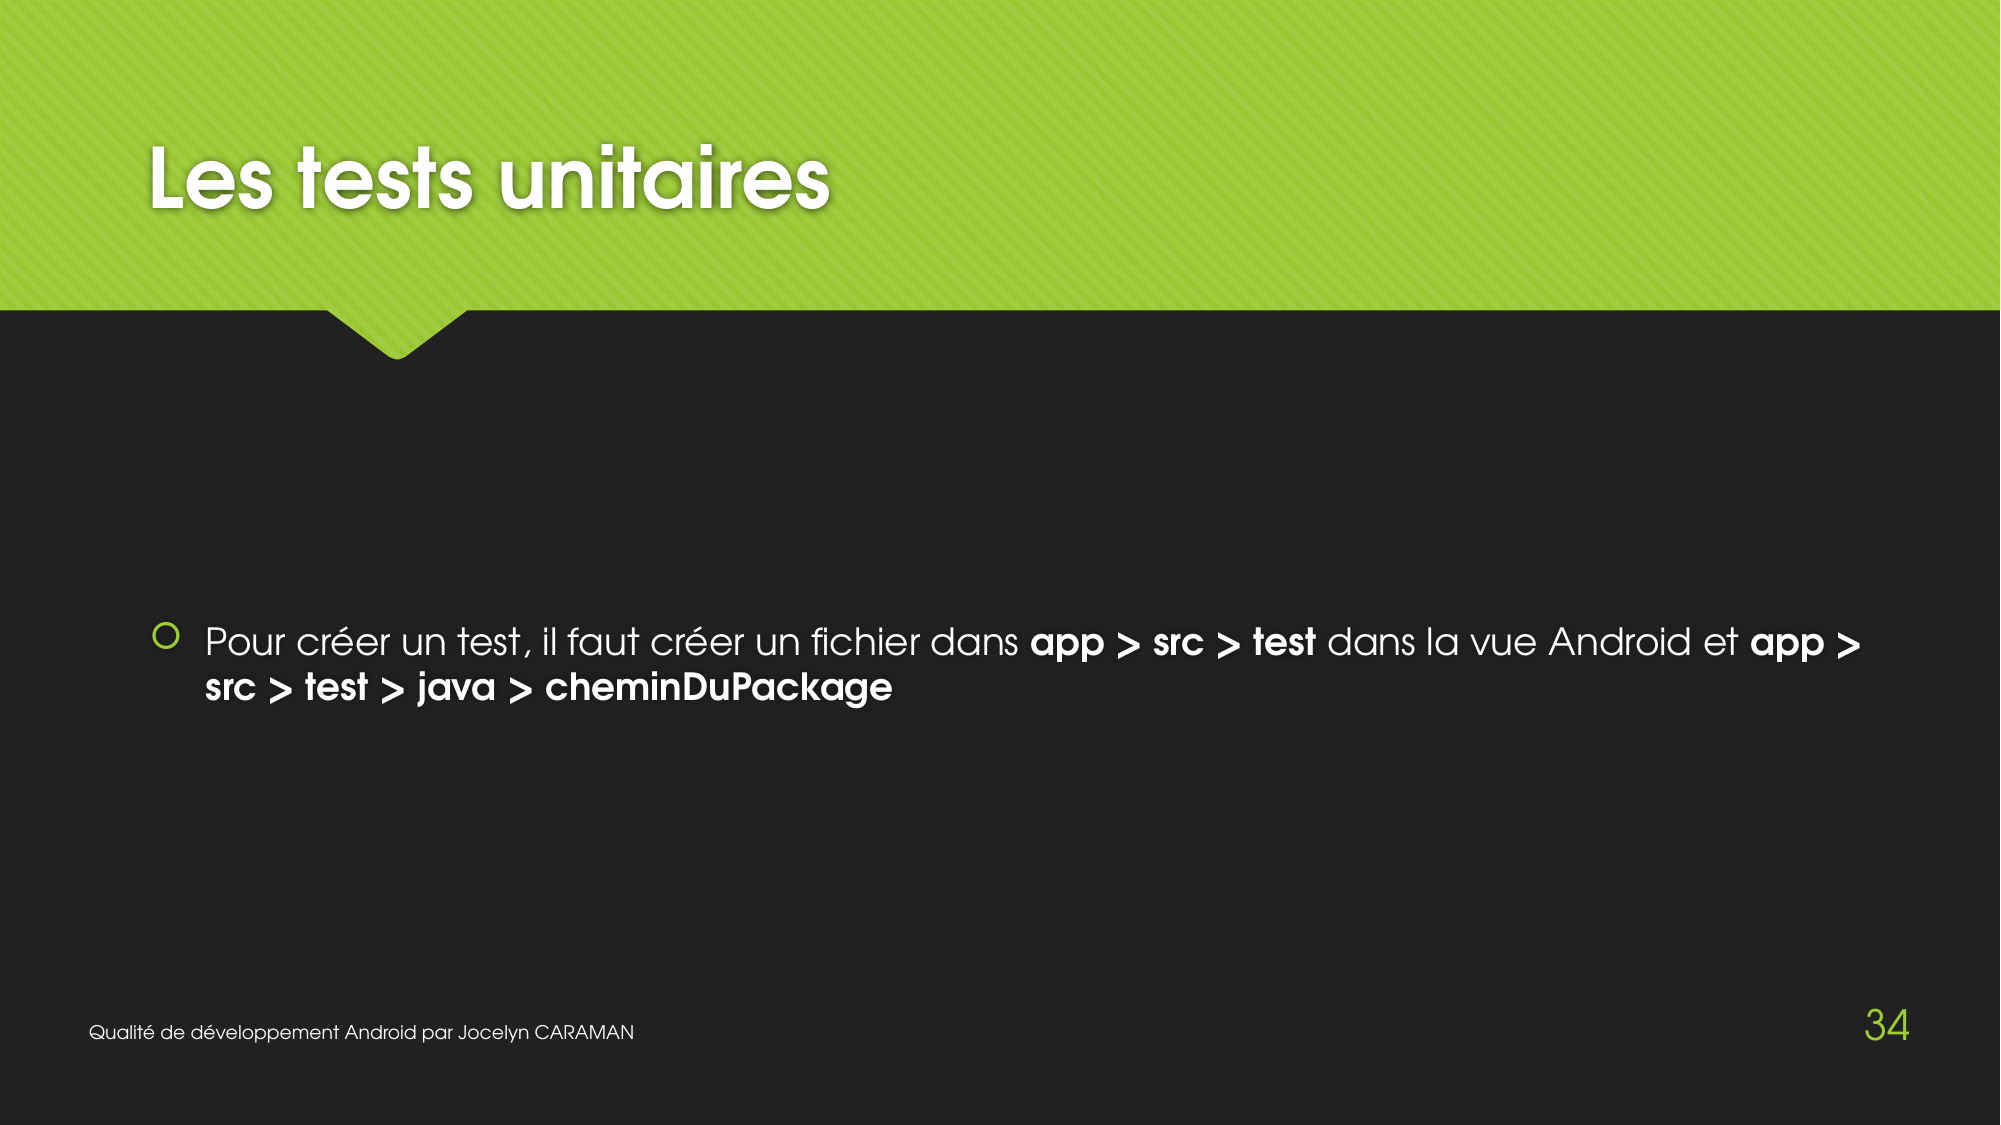

# Les tests unitaires
Pour créer un test, il faut créer un fichier dans app > src > test dans la vue Android et app > src > test > java > cheminDuPackage
34
Qualité de développement Android par Jocelyn CARAMAN